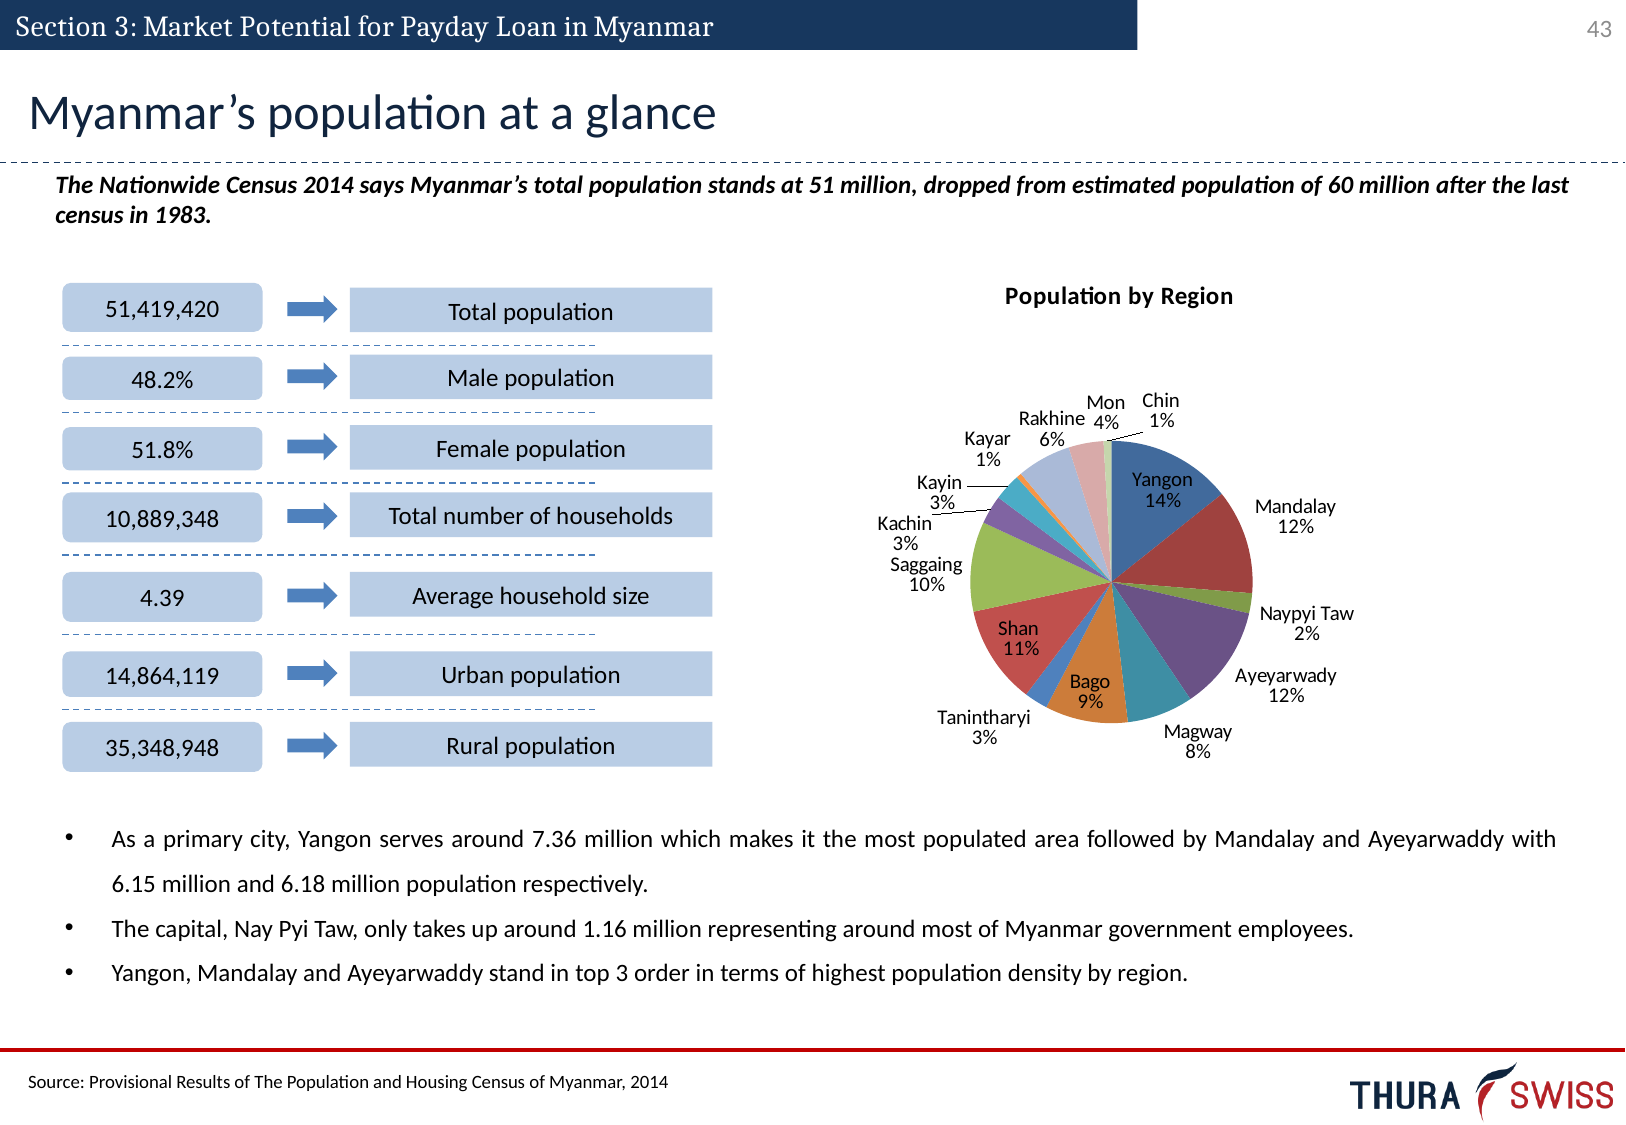

Section 3: Market Potential for Payday Loan in Myanmar
Myanmar’s population at a glance
The Nationwide Census 2014 says Myanmar’s total population stands at 51 million, dropped from estimated population of 60 million after the last census in 1983.

### Chart: Population by Region

| Category | Population |
|---|---|
| Yangon | 0.143 |
| Mandalay | 0.12 |
| Naypyi Taw | 0.023 |
| Ayeyarwady | 0.12 |
| Magway | 0.076 |
| Bago | 0.095 |
| Tanintharyi | 0.027 |
| Shan  | 0.113 |
| Saggaing | 0.103 |
| Kachin | 0.033 |
| Kayin  | 0.031 |
| Kayar | 0.006 |
| Rakhine | 0.062 |
| Mon | 0.04 |
| Chin | 0.009 |
51,419,420
Total population

Male population
48.2%

Female population
51.8%

10,889,348
Total number of households

4.39
Average household size

14,864,119
Urban population

35,348,948
Rural population

As a primary city, Yangon serves around 7.36 million which makes it the most populated area followed by Mandalay and Ayeyarwaddy with 6.15 million and 6.18 million population respectively.
The capital, Nay Pyi Taw, only takes up around 1.16 million representing around most of Myanmar government employees.
Yangon, Mandalay and Ayeyarwaddy stand in top 3 order in terms of highest population density by region.

Source: Provisional Results of The Population and Housing Census of Myanmar, 2014